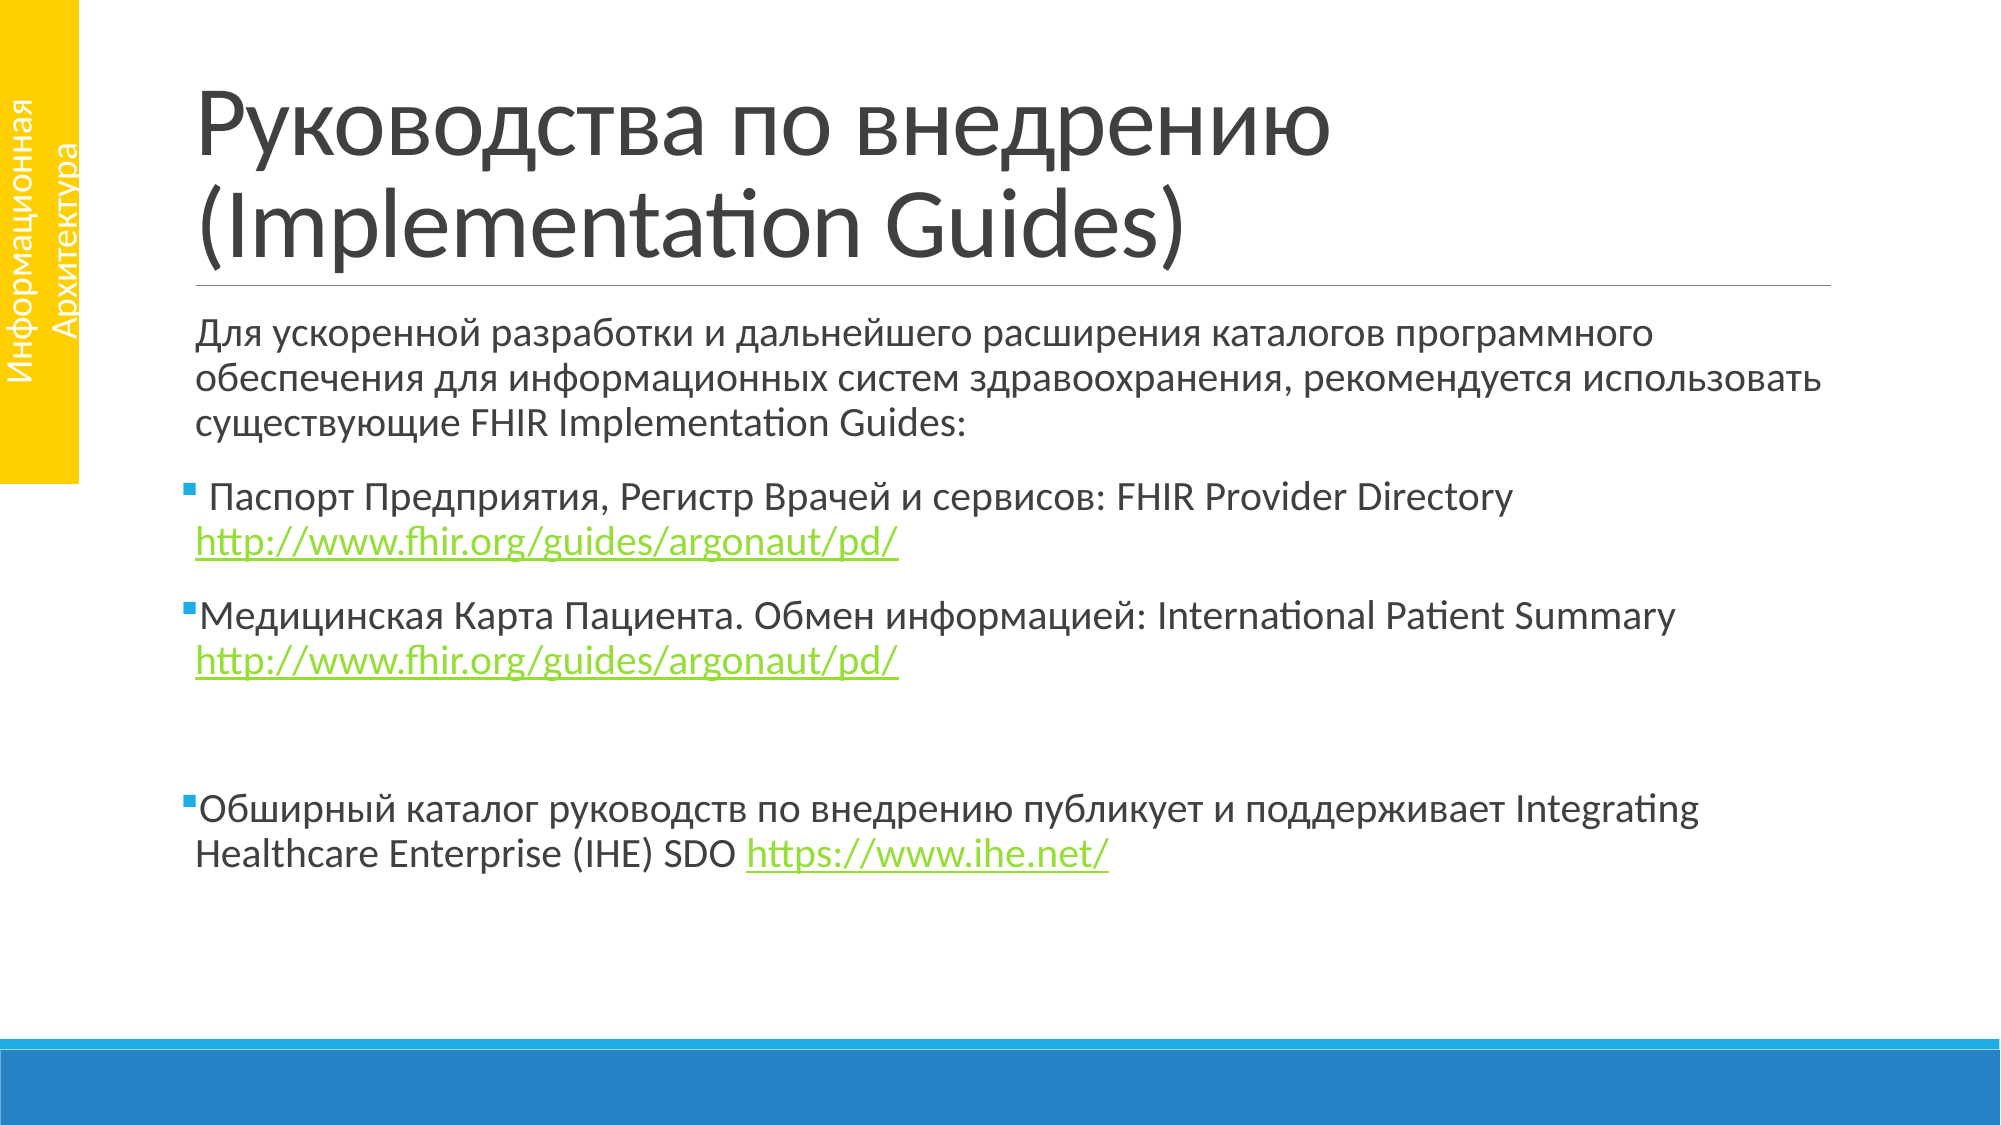

# Руководства по внедрению (Implementation Guides)
Информационная Архитектура
Для ускоренной разработки и дальнейшего расширения каталогов программного обеспечения для информационных систем здравоохранения, рекомендуется использовать существующие FHIR Implementation Guides:
 Паспорт Предприятия, Регистр Врачей и сервисов: FHIR Provider Directory http://www.fhir.org/guides/argonaut/pd/
Медицинская Карта Пациента. Обмен информацией: International Patient Summary http://www.fhir.org/guides/argonaut/pd/

Обширный каталог руководств по внедрению публикует и поддерживает Integrating Healthcare Enterprise (IHE) SDO https://www.ihe.net/